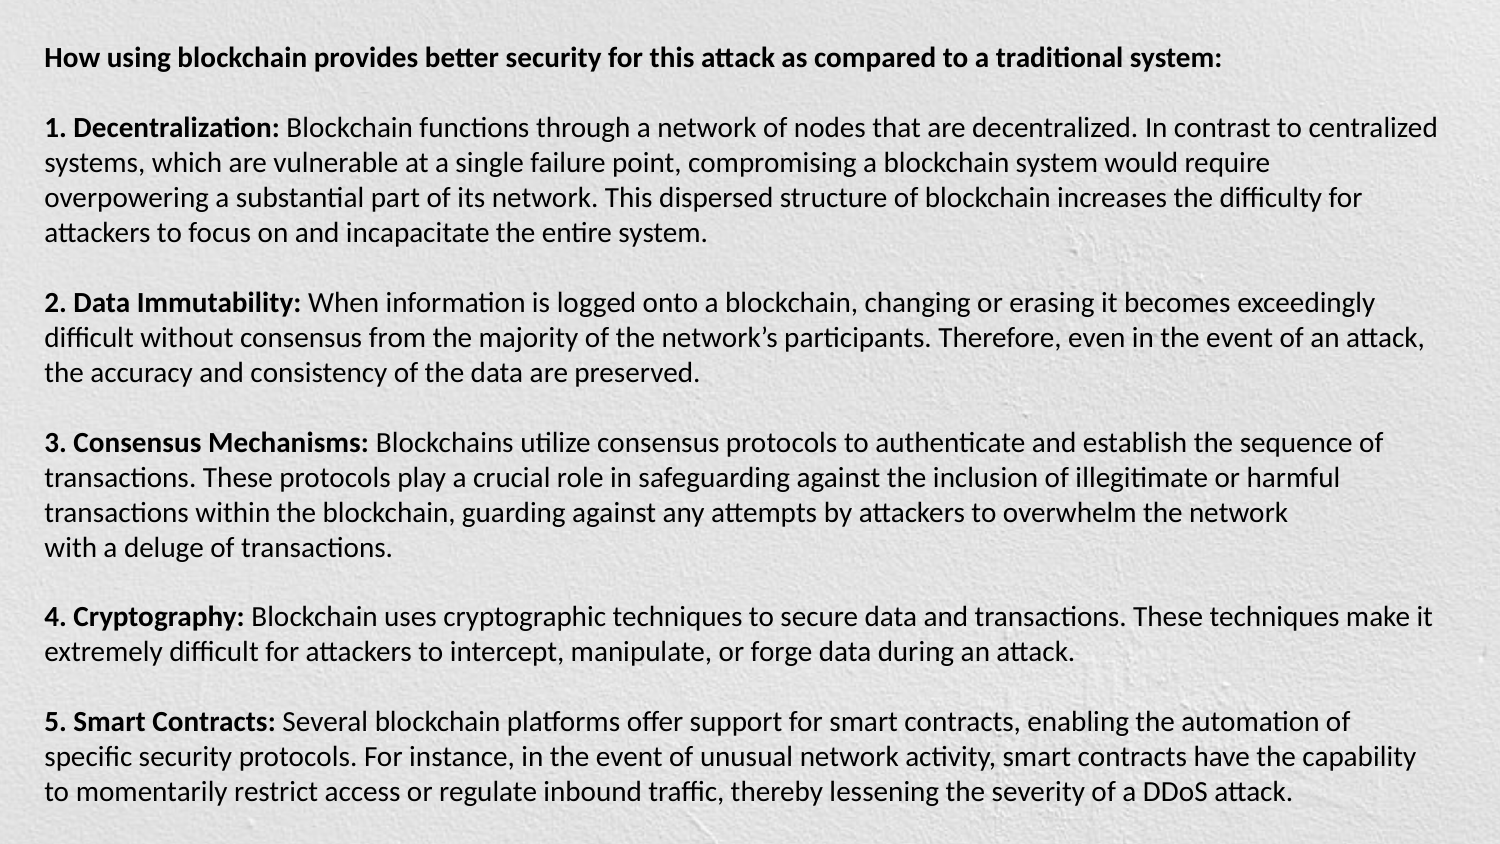

How using blockchain provides better security for this attack as compared to a traditional system:

1. Decentralization: Blockchain functions through a network of nodes that are decentralized. In contrast to centralized systems, which are vulnerable at a single failure point, compromising a blockchain system would require overpowering a substantial part of its network. This dispersed structure of blockchain increases the difficulty for attackers to focus on and incapacitate the entire system.

2. Data Immutability: When information is logged onto a blockchain, changing or erasing it becomes exceedingly difficult without consensus from the majority of the network’s participants. Therefore, even in the event of an attack, the accuracy and consistency of the data are preserved.

3. Consensus Mechanisms: Blockchains utilize consensus protocols to authenticate and establish the sequence of transactions. These protocols play a crucial role in safeguarding against the inclusion of illegitimate or harmful transactions within the blockchain, guarding against any attempts by attackers to overwhelm the network
with a deluge of transactions.

4. Cryptography: Blockchain uses cryptographic techniques to secure data and transactions. These techniques make it extremely difficult for attackers to intercept, manipulate, or forge data during an attack.

5. Smart Contracts: Several blockchain platforms offer support for smart contracts, enabling the automation of specific security protocols. For instance, in the event of unusual network activity, smart contracts have the capability to momentarily restrict access or regulate inbound traffic, thereby lessening the severity of a DDoS attack.